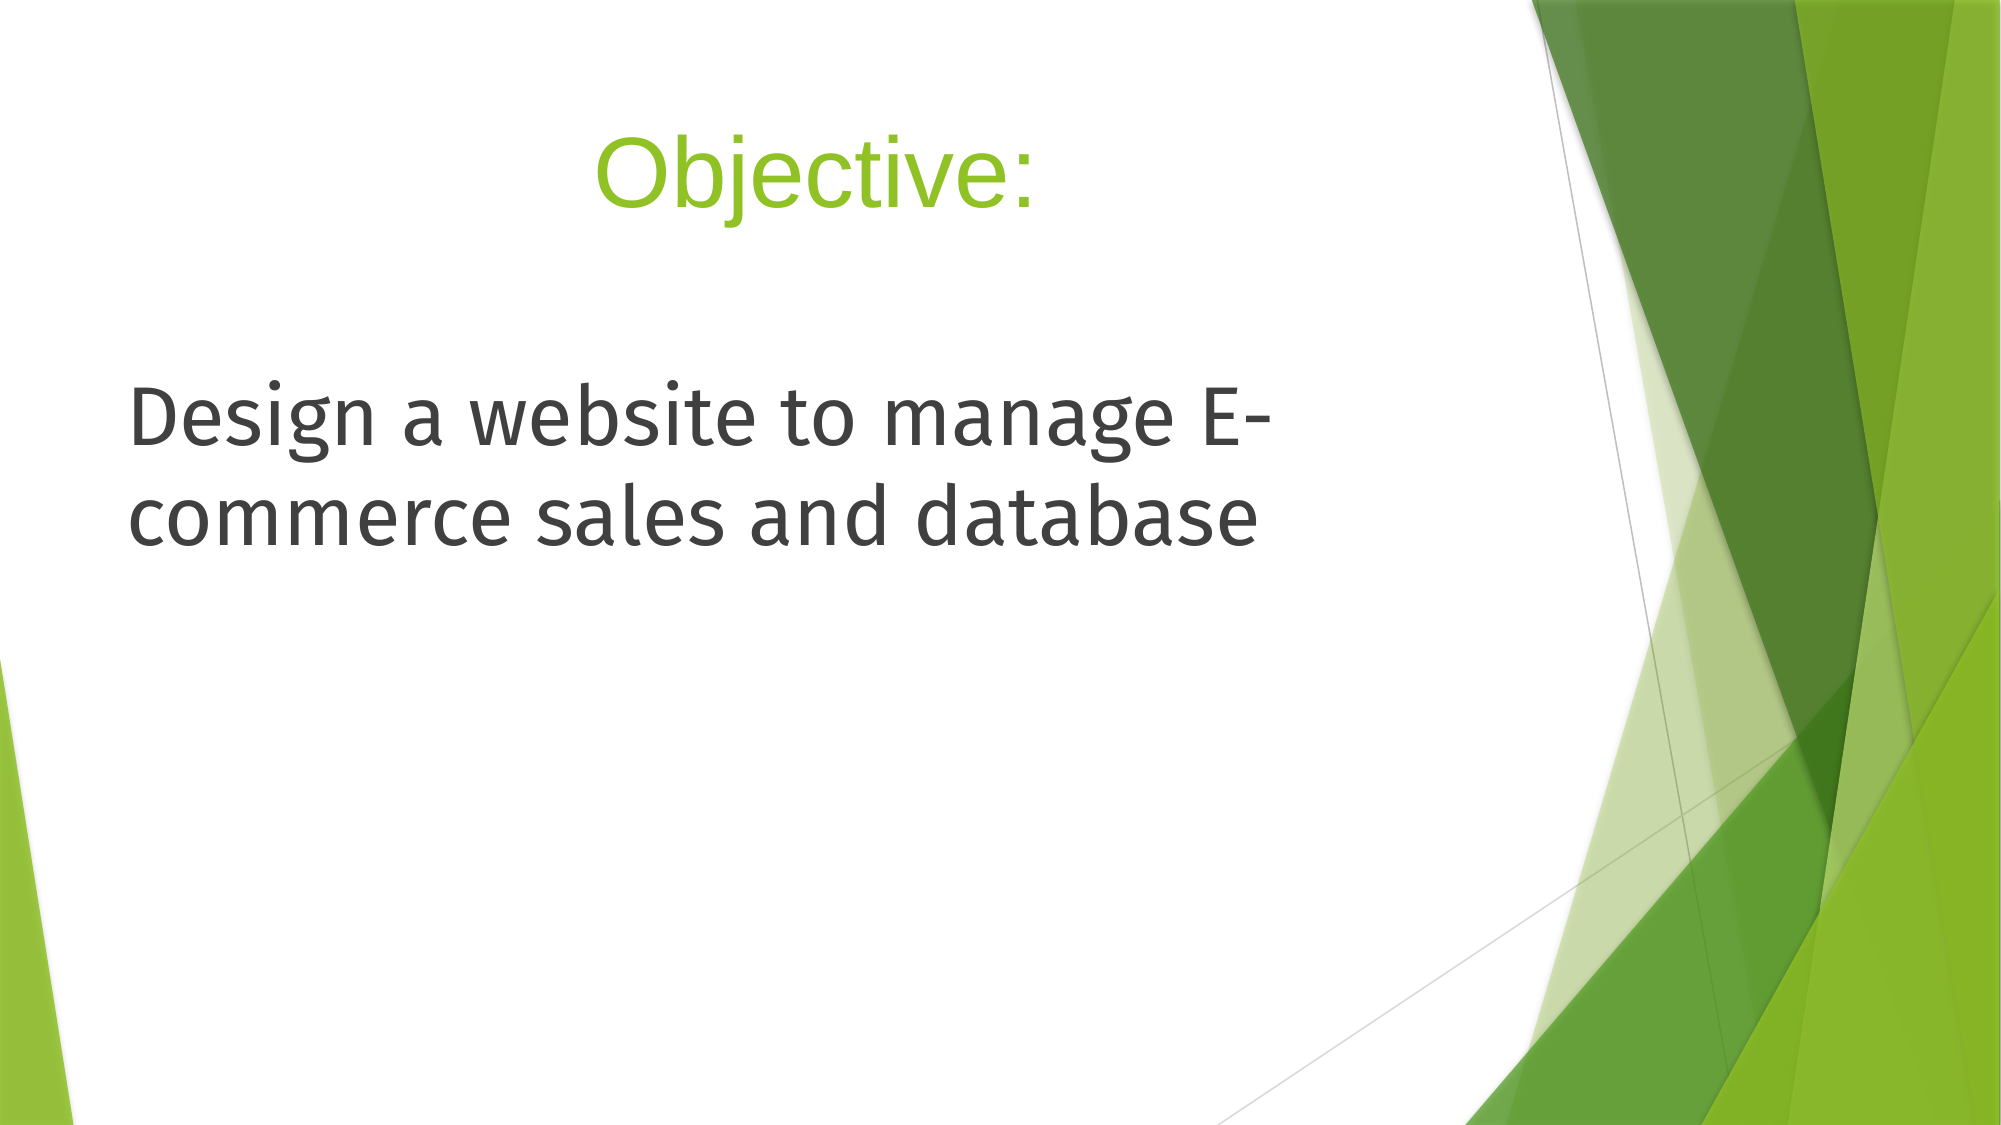

# Objective:
Design a website to manage E-commerce sales and database